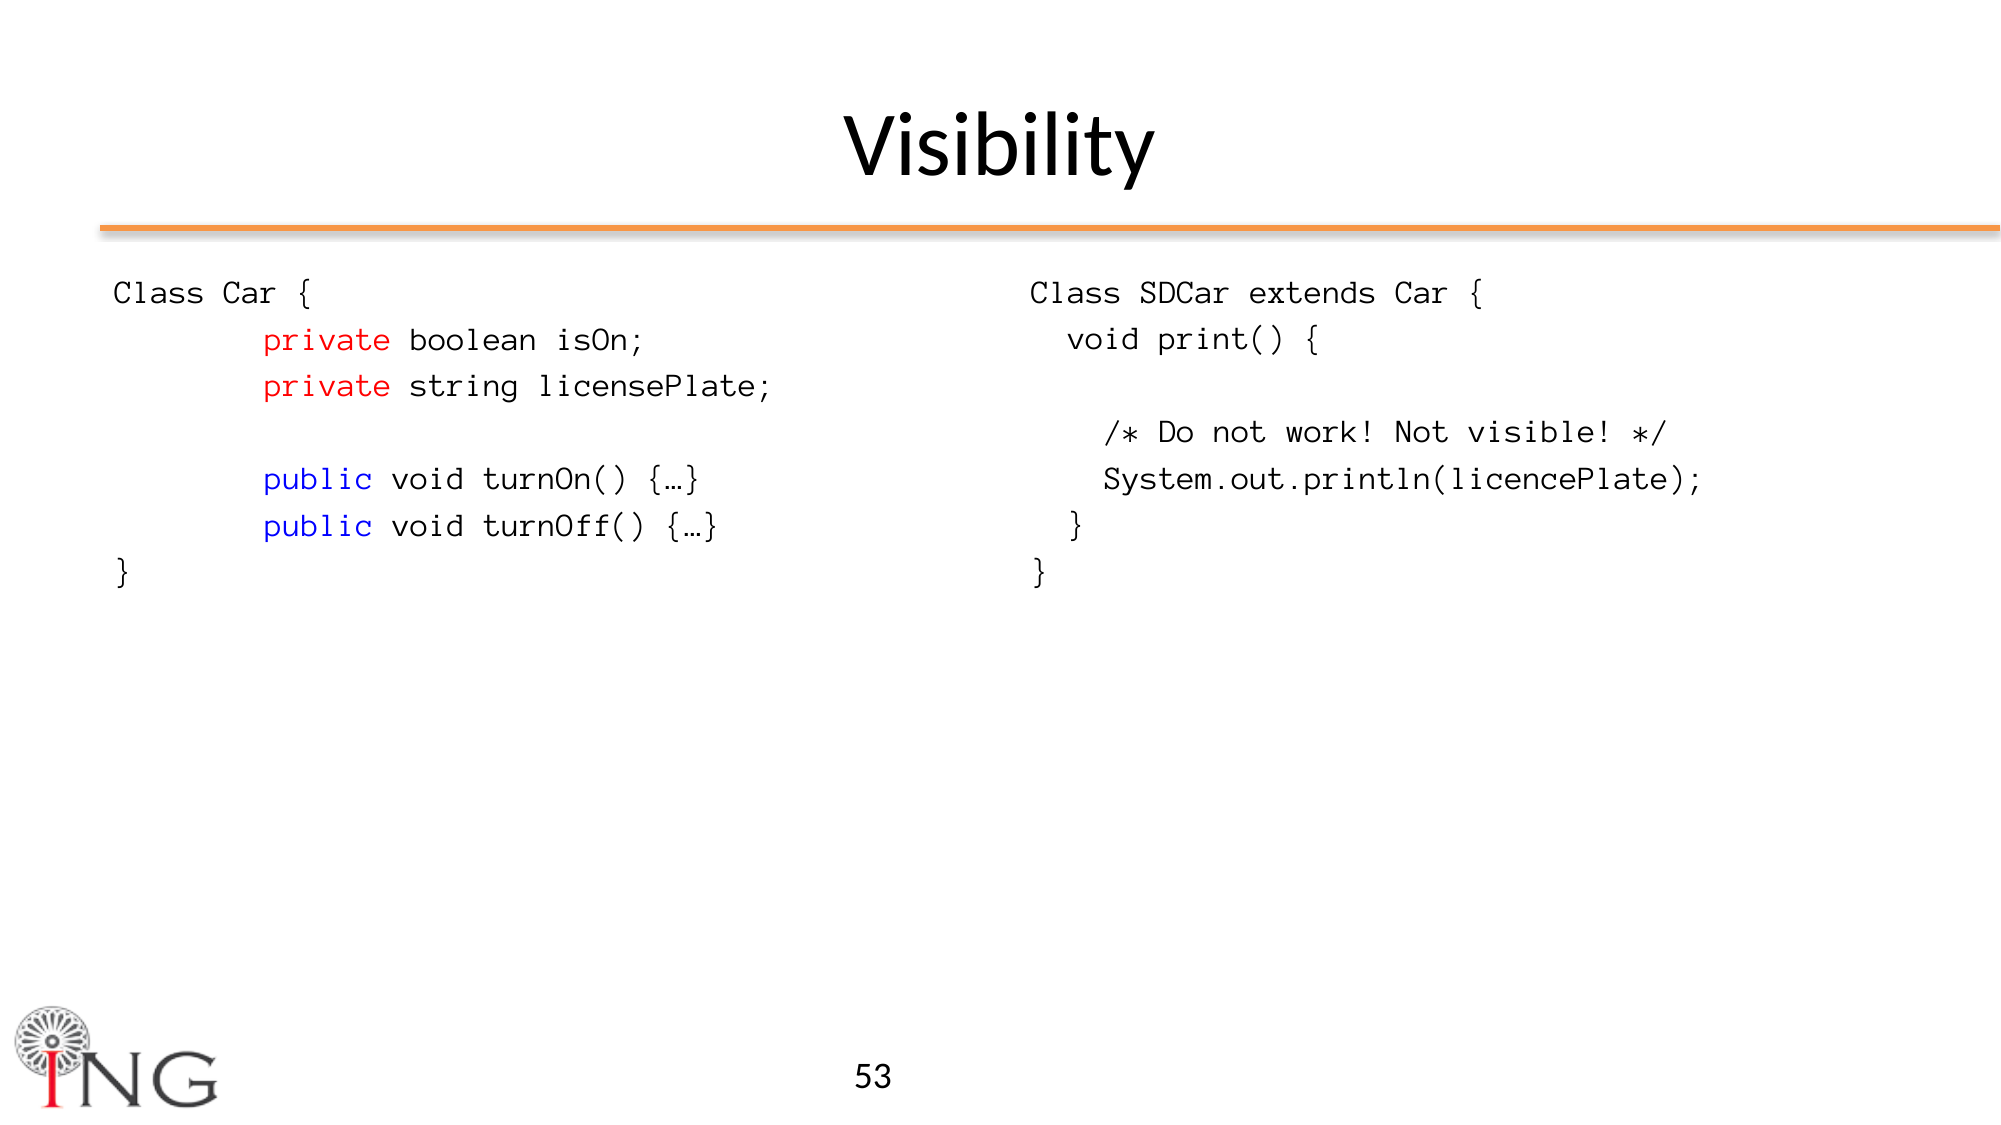

# Visibility
Class Car {
	private boolean isOn;
	private string licensePlate;

	public void turnOn() {…}
	public void turnOff() {…}
}

Class SDCar extends Car {
  void print() {

    /* Do not work! Not visible! */
    System.out.println(licencePlate);
  }
}

53